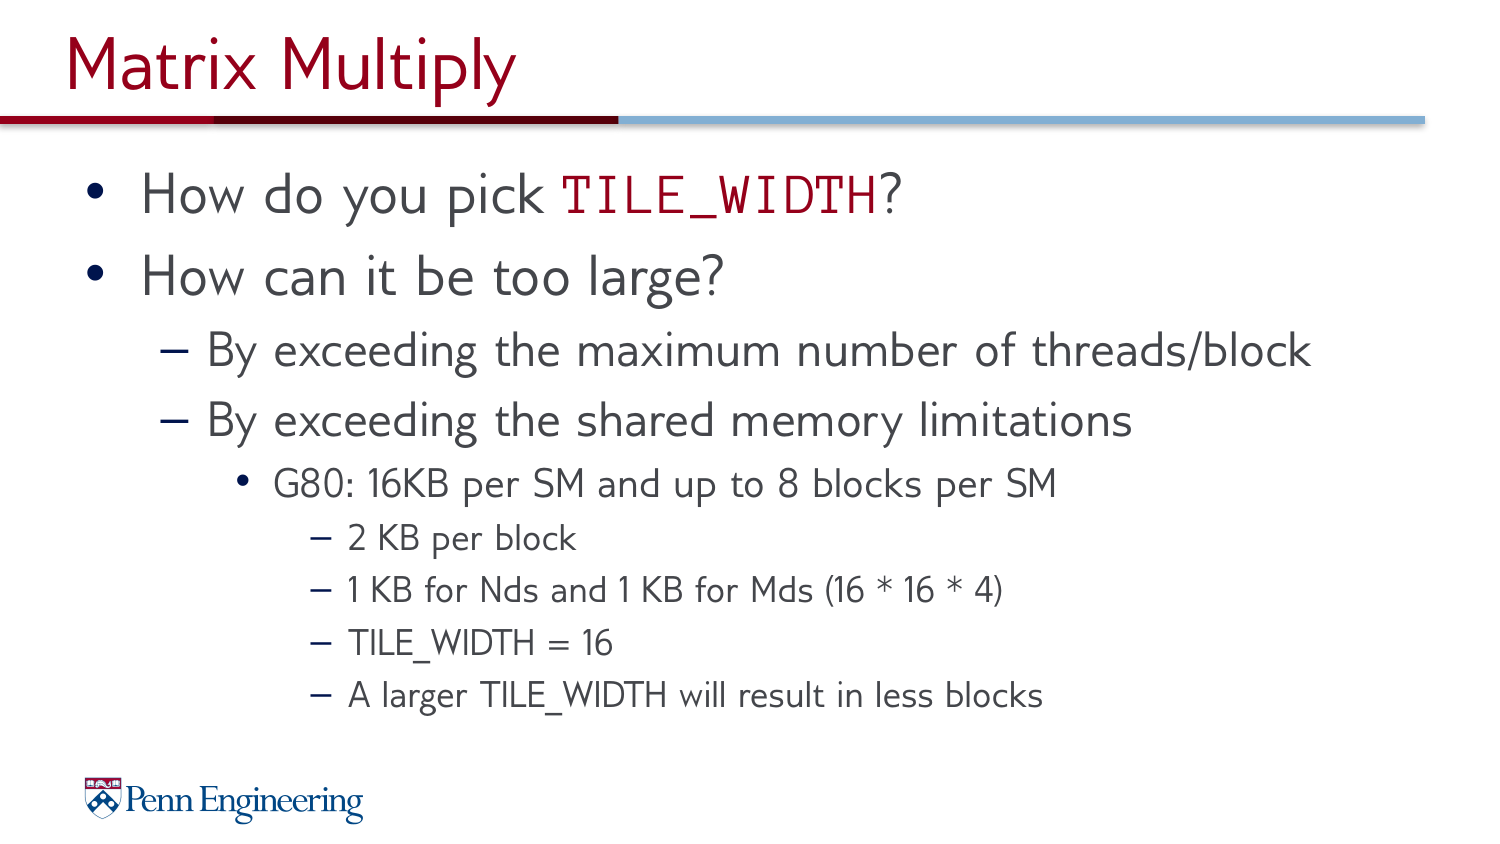

# Matrix Multiply
How do you pick TILE_WIDTH?
How can it be too large?
By exceeding the maximum number of threads/block
By exceeding the shared memory limitations
G80: 16KB per SM and up to 8 blocks per SM
2 KB per block
1 KB for Nds and 1 KB for Mds (16 * 16 * 4)
TILE_WIDTH = 16
A larger TILE_WIDTH will result in less blocks